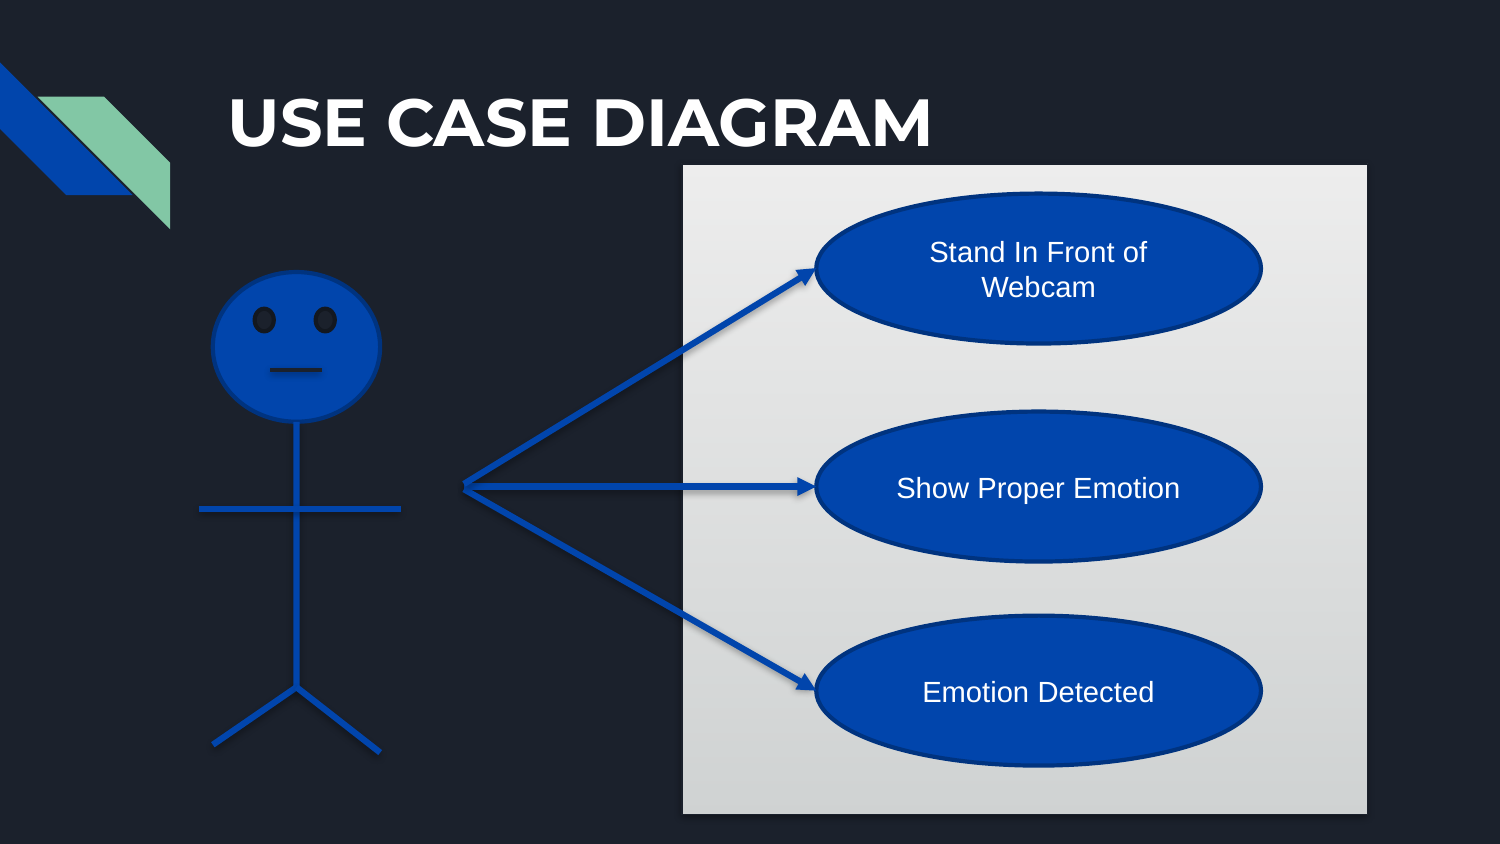

# USE CASE DIAGRAM

Stand In Front of Webcam

Show Proper Emotion
Emotion Detected